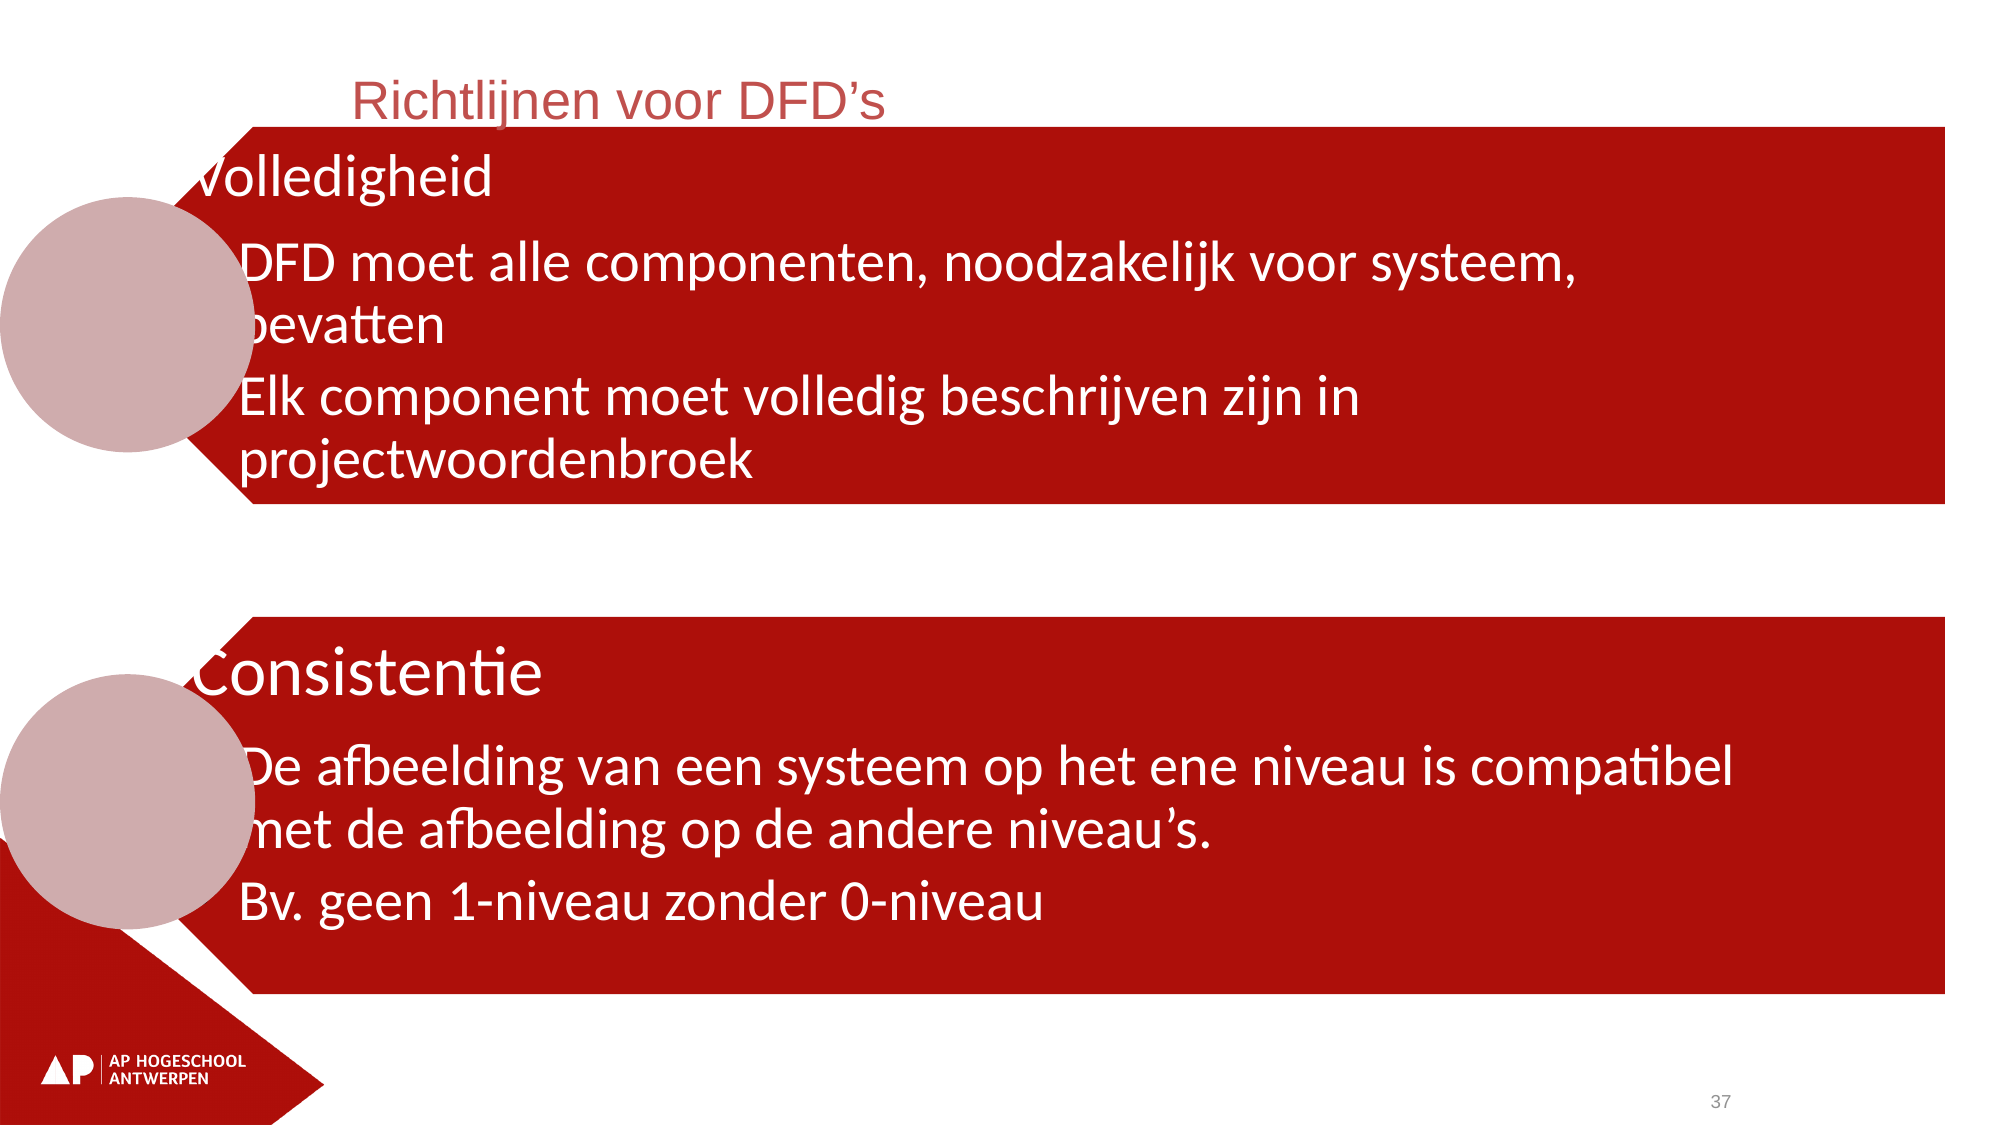

Richtlijnen voor DFD’s
Volledigheid
DFD moet alle componenten, noodzakelijk voor systeem, bevatten
Elk component moet volledig beschrijven zijn in projectwoordenbroek
Consistentie
De afbeelding van een systeem op het ene niveau is compatibel met de afbeelding op de andere niveau’s.
Bv. geen 1-niveau zonder 0-niveau

37